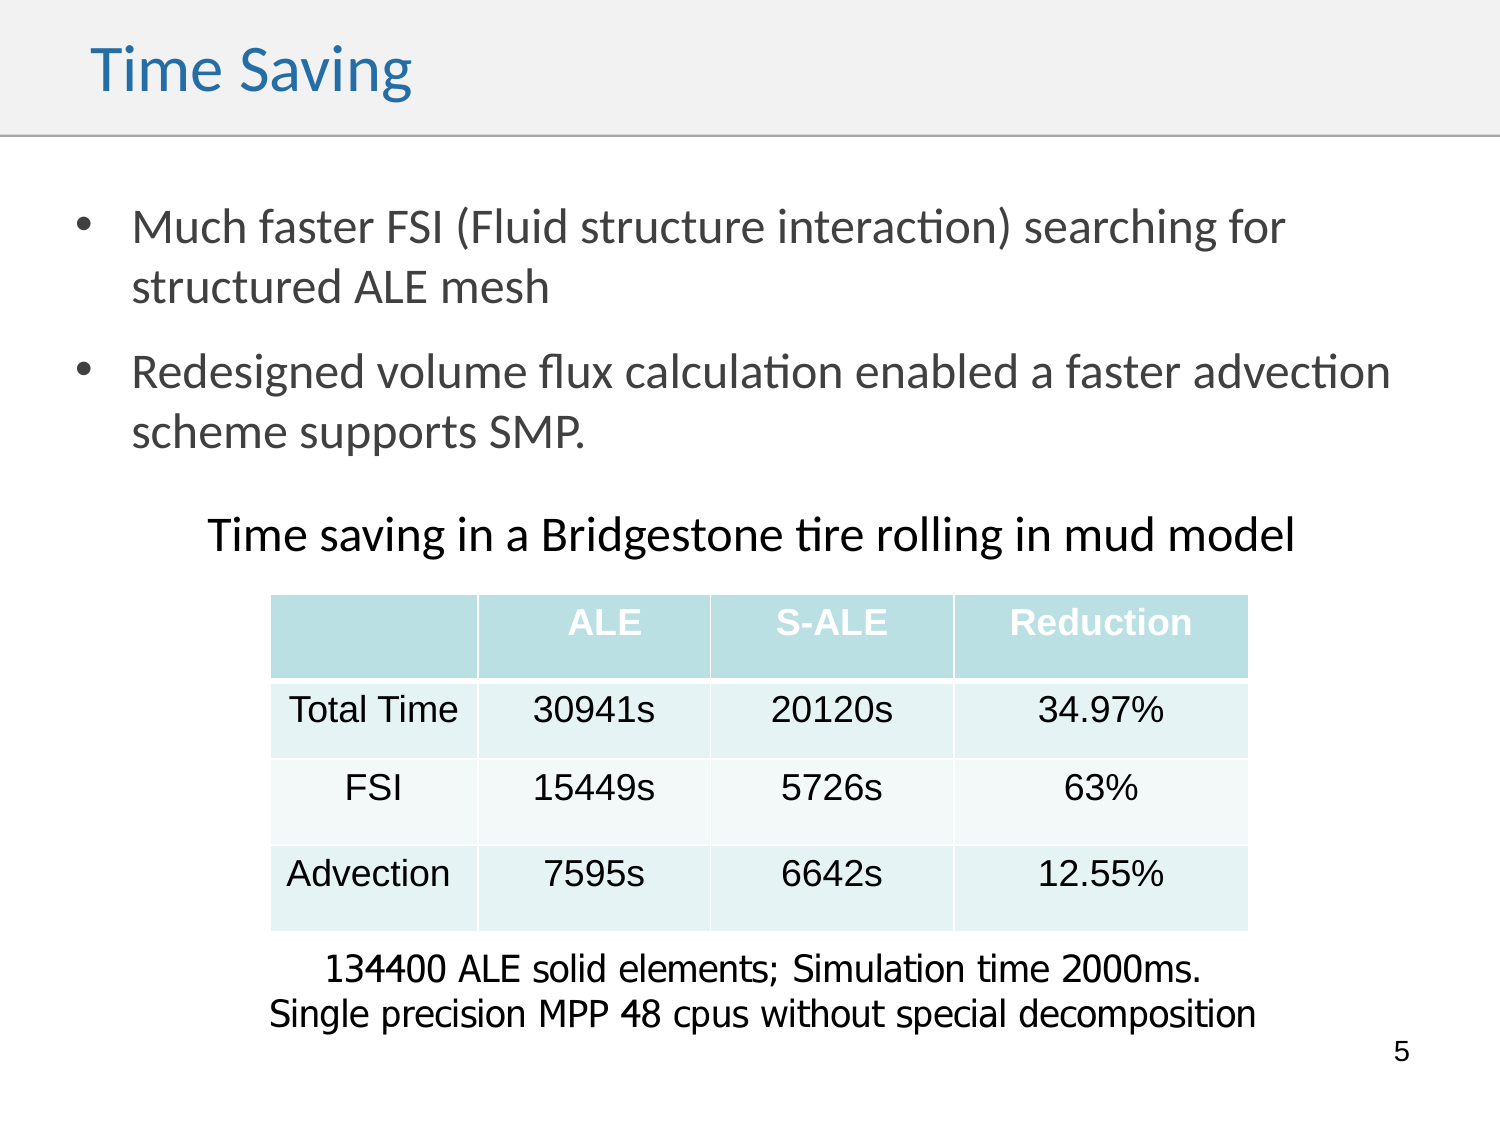

# Time Saving
Much faster FSI (Fluid structure interaction) searching for structured ALE mesh
Redesigned volume flux calculation enabled a faster advection scheme supports SMP.
Time saving in a Bridgestone tire rolling in mud model
|  | ALE | S-ALE | Reduction |
| --- | --- | --- | --- |
| Total Time | 30941s | 20120s | 34.97% |
| FSI | 15449s | 5726s | 63% |
| Advection | 7595s | 6642s | 12.55% |
134400 ALE solid elements; Simulation time 2000ms.
Single precision MPP 48 cpus without special decomposition
5